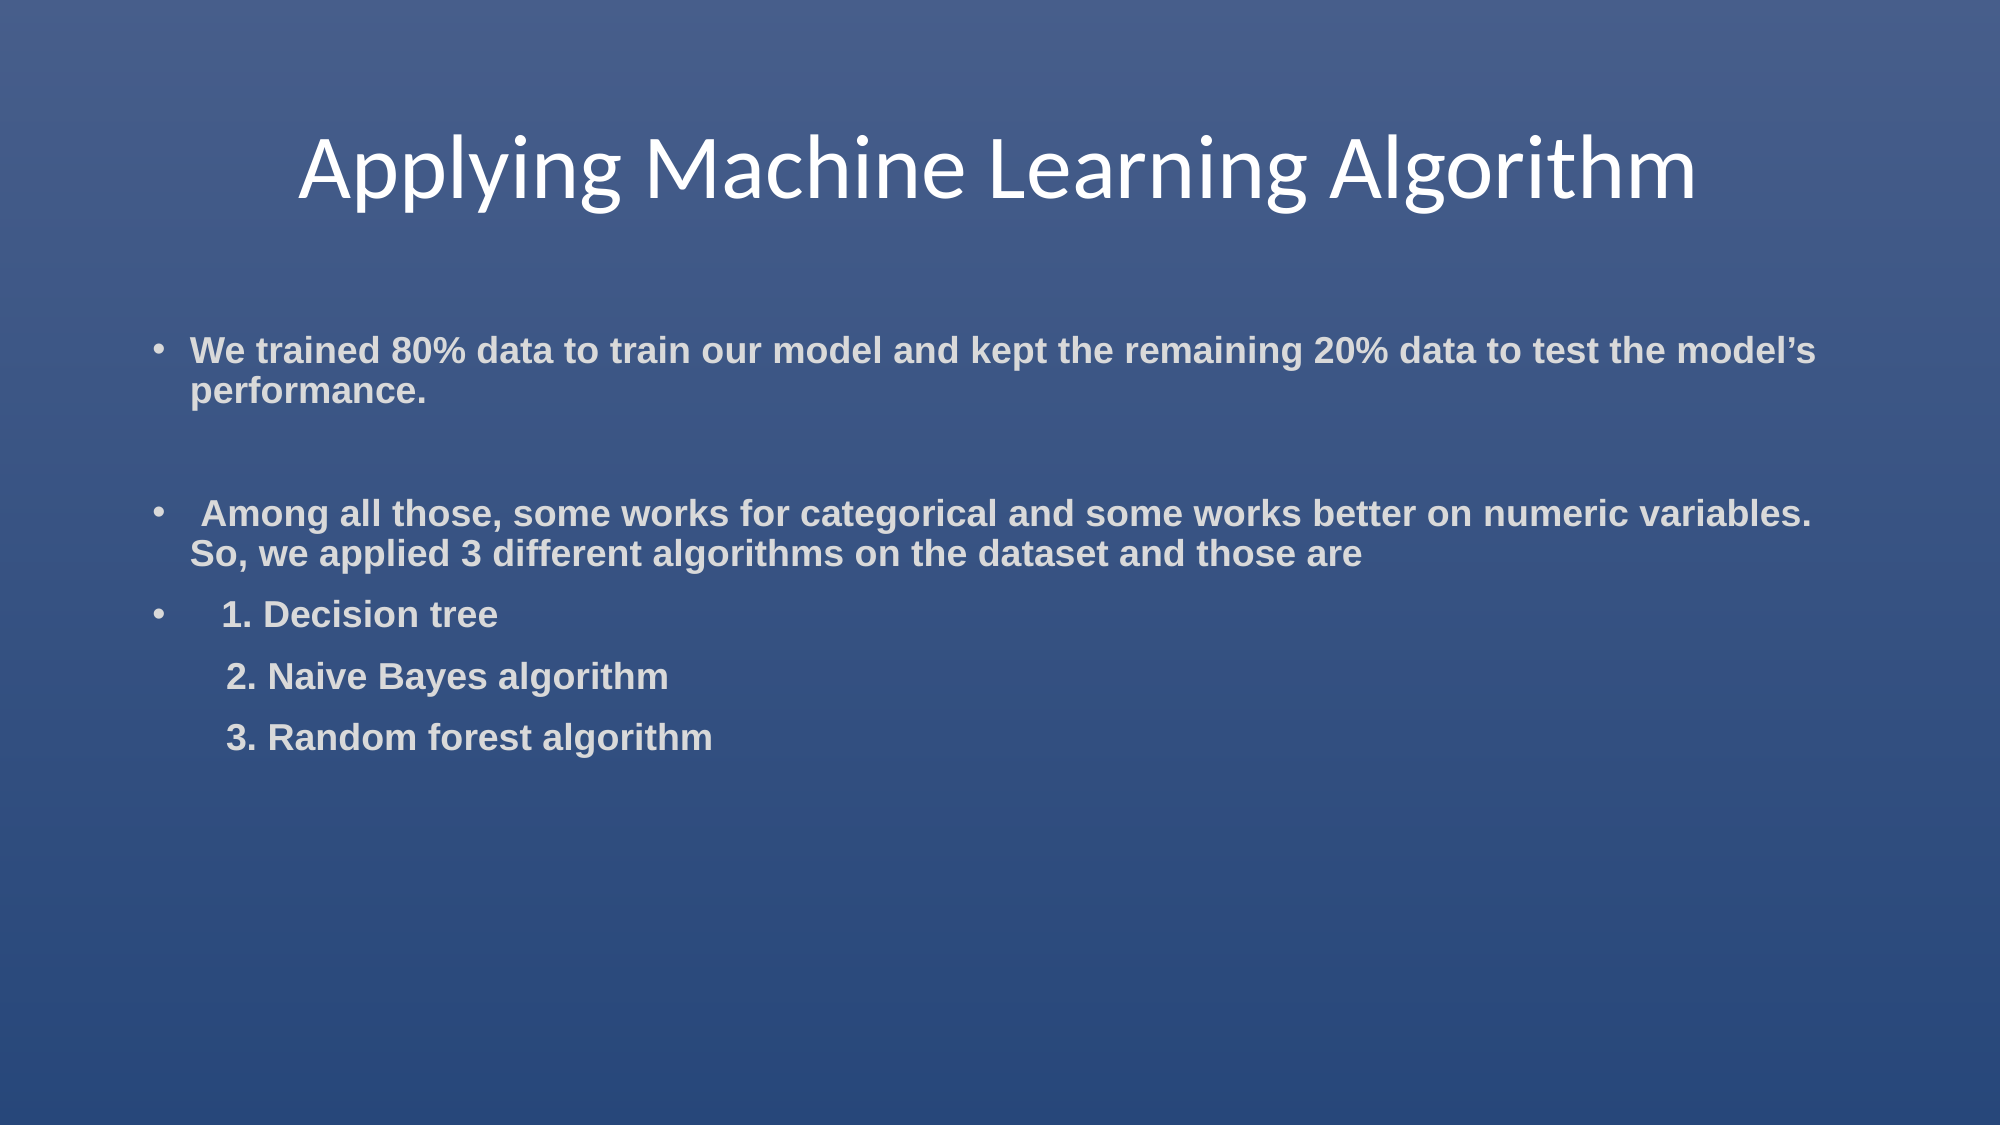

# Applying Machine Learning Algorithm
We trained 80% data to train our model and kept the remaining 20% data to test the model’s performance.

 Among all those, some works for categorical and some works better on numeric variables. So, we applied 3 different algorithms on the dataset and those are
   1. Decision tree
       2. Naive Bayes algorithm
       3. Random forest algorithm